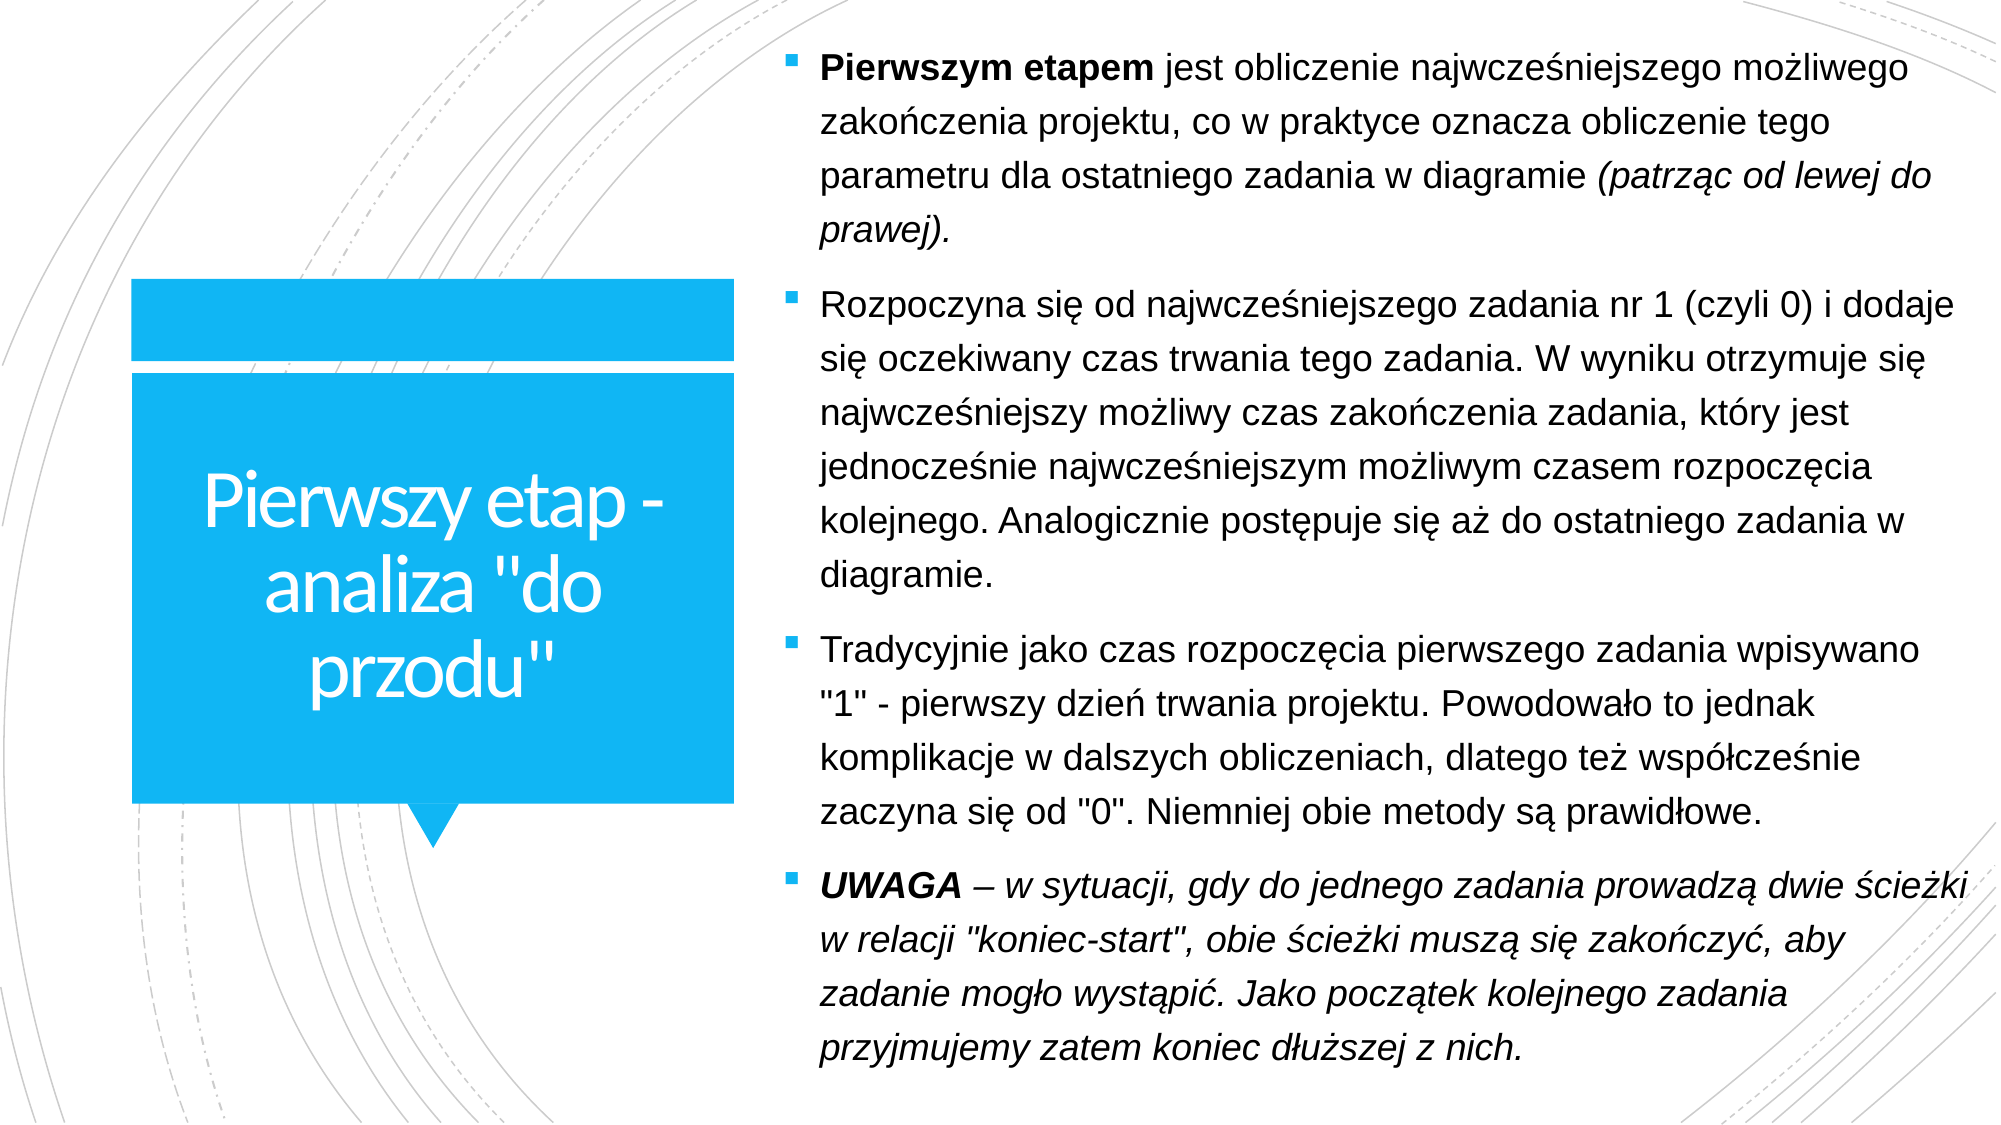

Pierwszym etapem jest obliczenie najwcześniejszego możliwego zakończenia projektu, co w praktyce oznacza obliczenie tego parametru dla ostatniego zadania w diagramie (patrząc od lewej do prawej).
Rozpoczyna się od najwcześniejszego zadania nr 1 (czyli 0) i dodaje się oczekiwany czas trwania tego zadania. W wyniku otrzymuje się najwcześniejszy możliwy czas zakończenia zadania, który jest jednocześnie najwcześniejszym możliwym czasem rozpoczęcia kolejnego. Analogicznie postępuje się aż do ostatniego zadania w diagramie.
Tradycyjnie jako czas rozpoczęcia pierwszego zadania wpisywano "1" - pierwszy dzień trwania projektu. Powodowało to jednak komplikacje w dalszych obliczeniach, dlatego też współcześnie zaczyna się od "0". Niemniej obie metody są prawidłowe.
UWAGA – w sytuacji, gdy do jednego zadania prowadzą dwie ścieżki w relacji "koniec-start", obie ścieżki muszą się zakończyć, aby zadanie mogło wystąpić. Jako początek kolejnego zadania przyjmujemy zatem koniec dłuższej z nich.

# Pierwszy etap - analiza "do przodu"